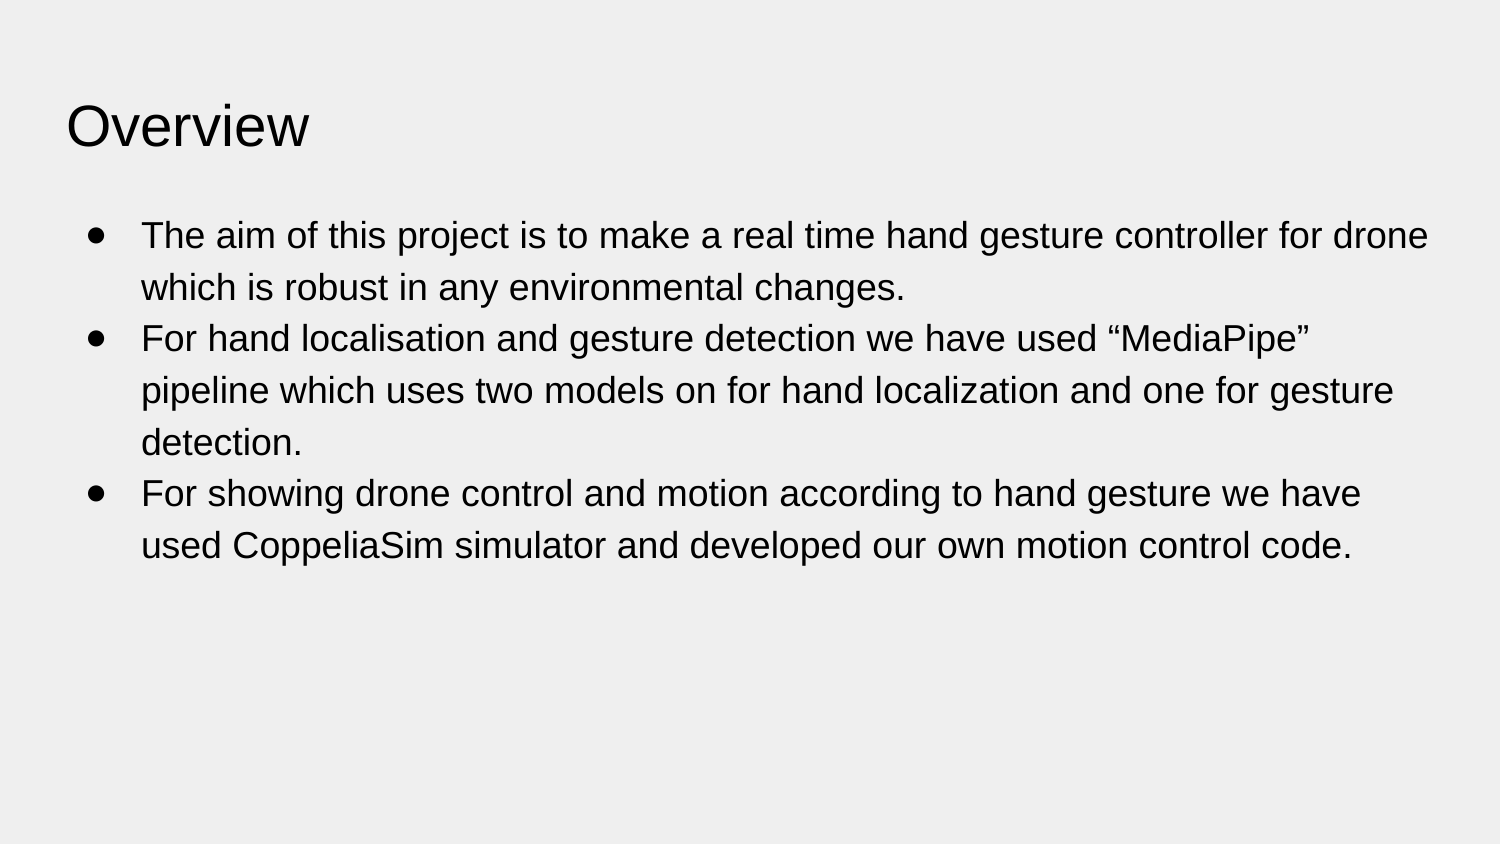

# Overview
The aim of this project is to make a real time hand gesture controller for drone which is robust in any environmental changes.
For hand localisation and gesture detection we have used “MediaPipe” pipeline which uses two models on for hand localization and one for gesture detection.
For showing drone control and motion according to hand gesture we have used CoppeliaSim simulator and developed our own motion control code.